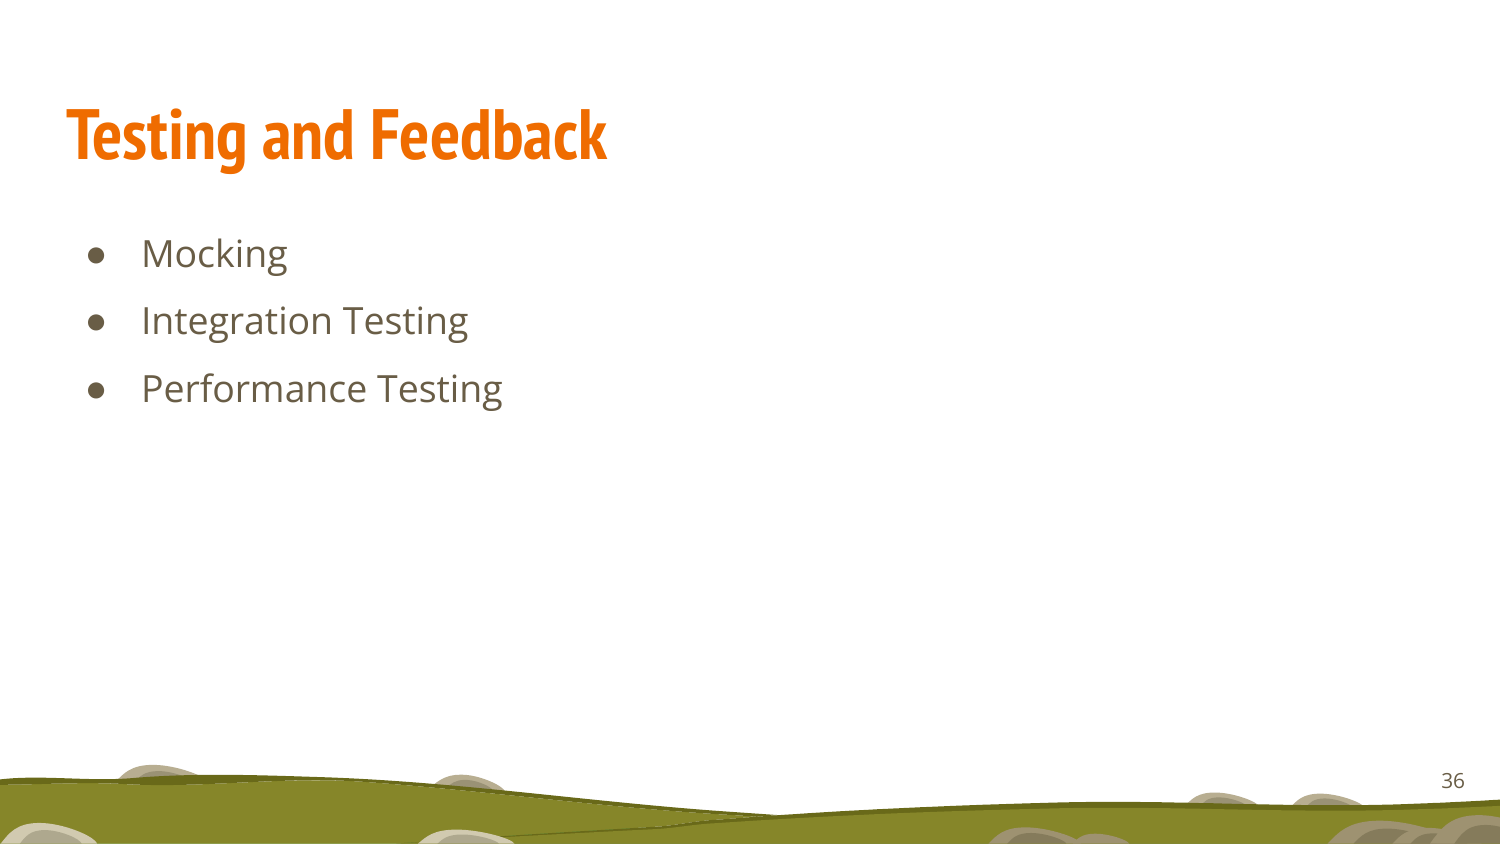

# Testing and Feedback
Mocking
Integration Testing
Performance Testing
36